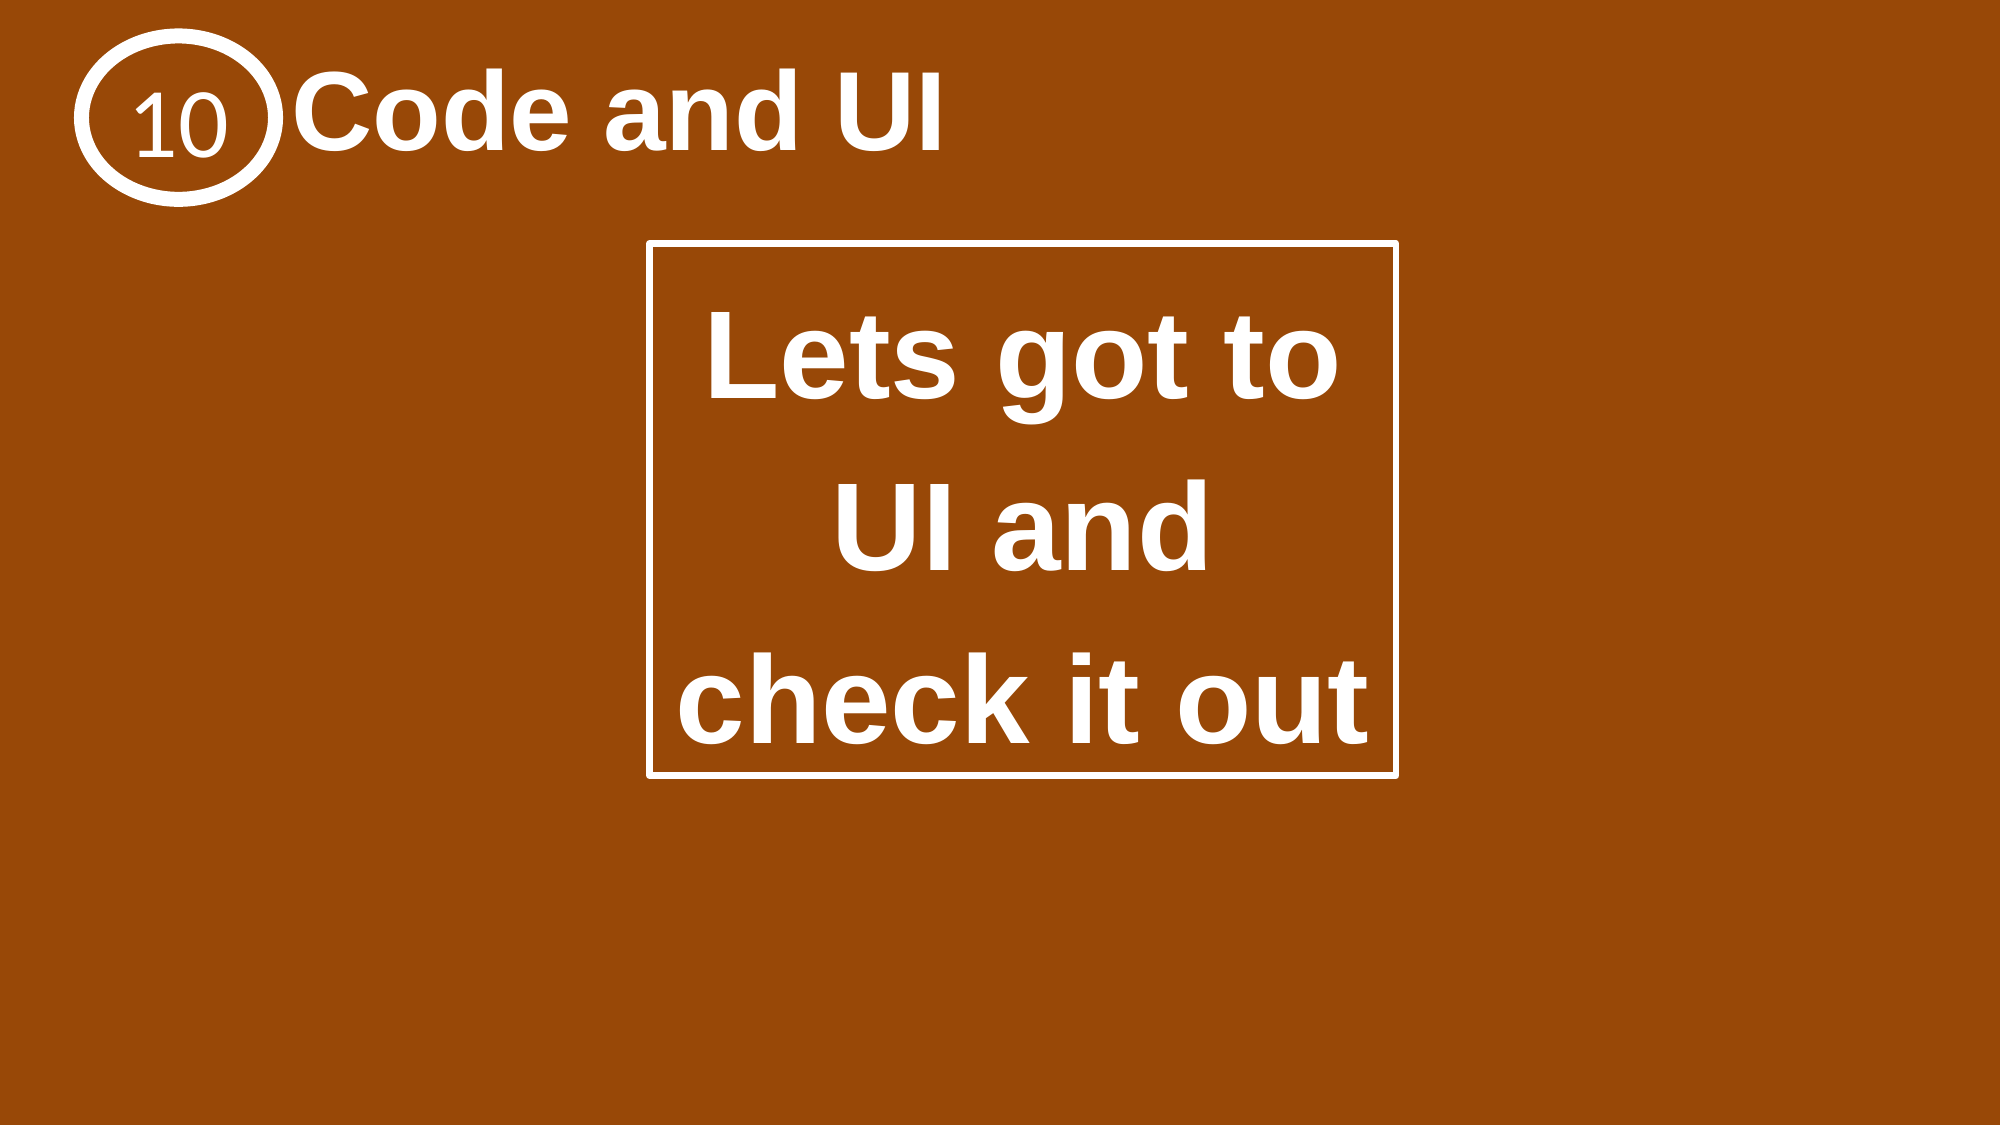

10
Code and UI
Lets got to UI and check it out